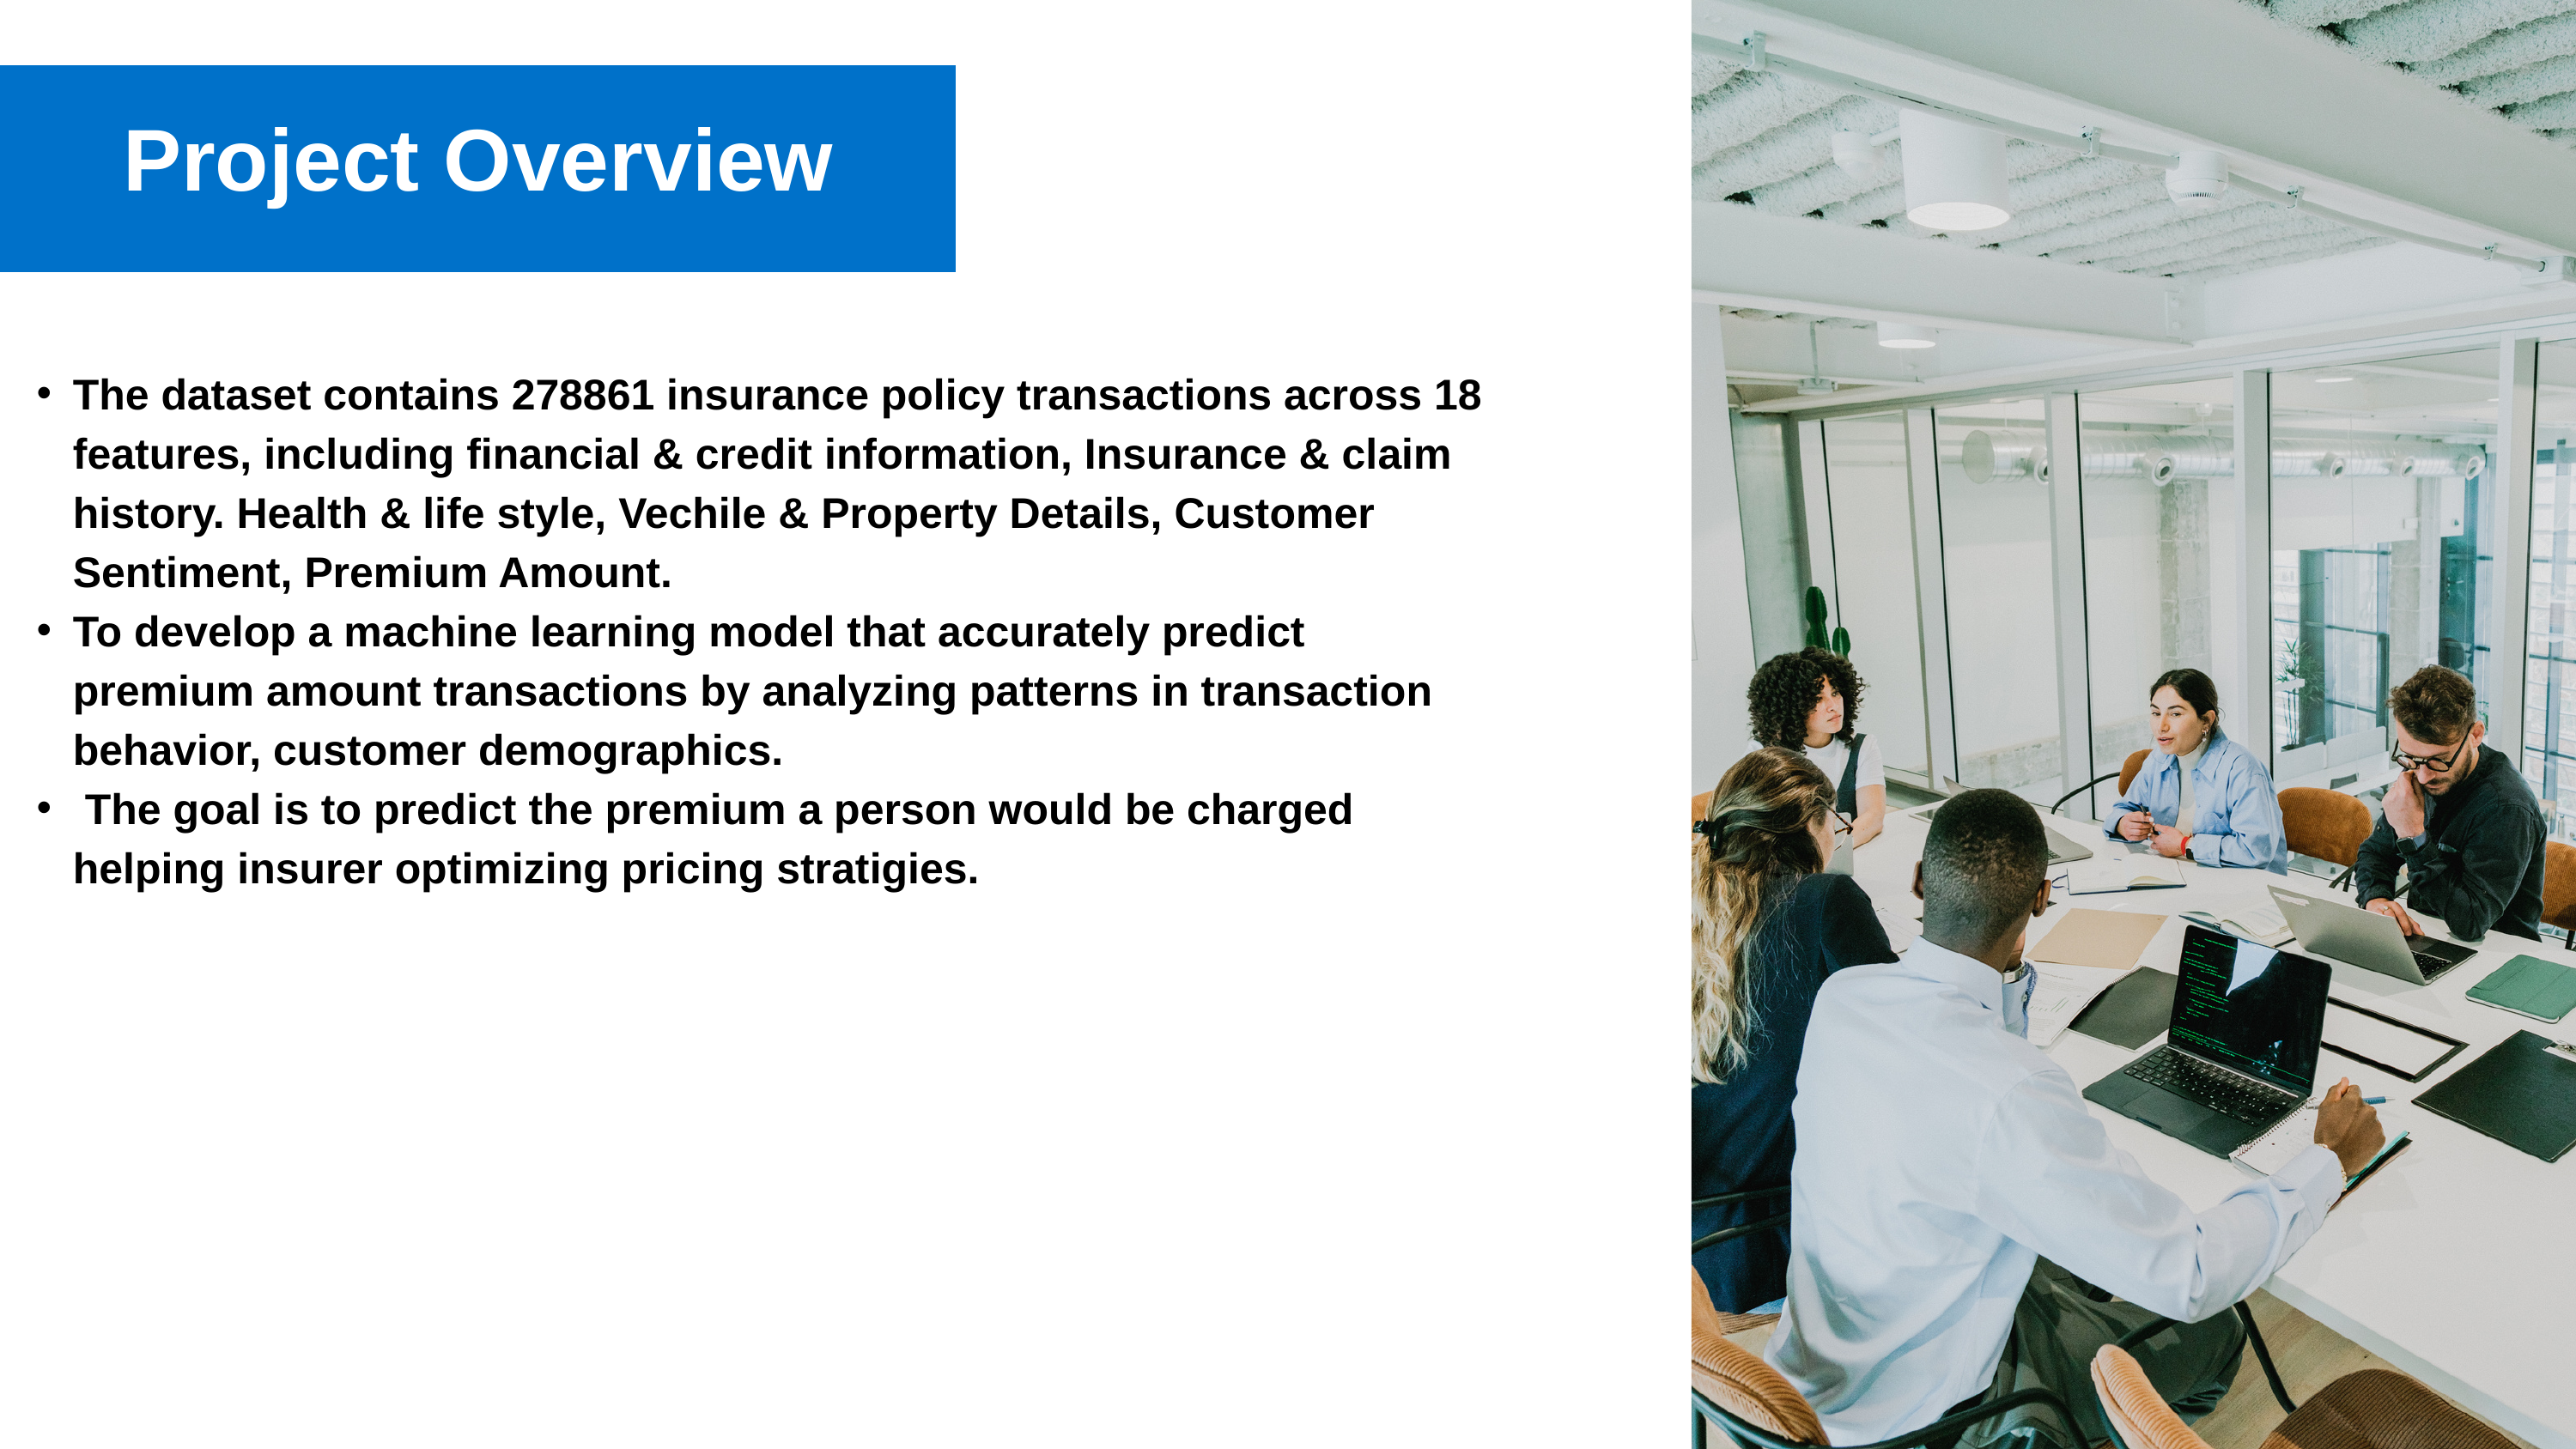

Project Overview
The dataset contains 278861 insurance policy transactions across 18 features, including financial & credit information, Insurance & claim history. Health & life style, Vechile & Property Details, Customer Sentiment, Premium Amount.
To develop a machine learning model that accurately predict premium amount transactions by analyzing patterns in transaction behavior, customer demographics.
 The goal is to predict the premium a person would be charged helping insurer optimizing pricing stratigies.